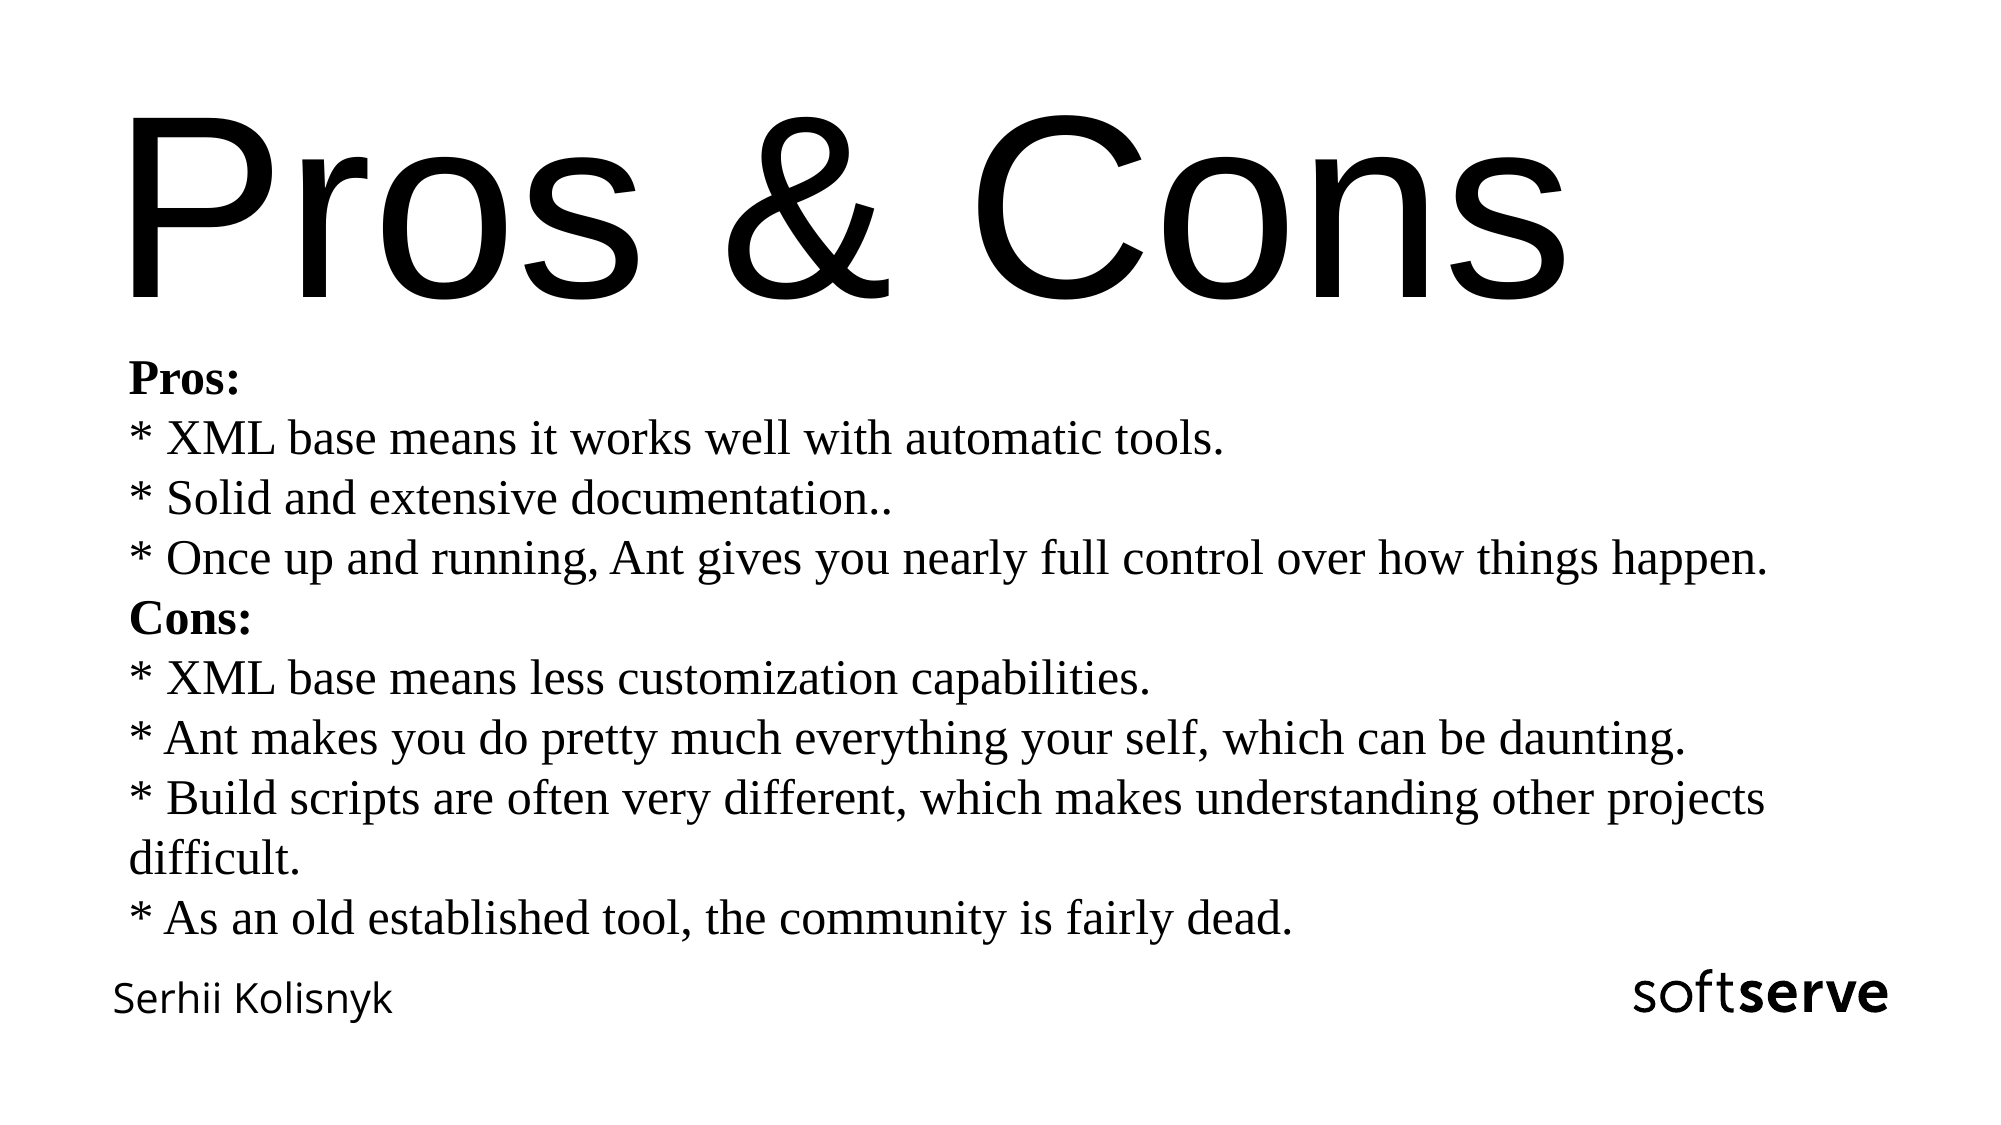

# Pros & Cons
Pros:
* XML base means it works well with automatic tools.
* Solid and extensive documentation..
* Once up and running, Ant gives you nearly full control over how things happen.
Cons:
* XML base means less customization capabilities.
* Ant makes you do pretty much everything your self, which can be daunting.
* Build scripts are often very different, which makes understanding other projects difficult.
* As an old established tool, the community is fairly dead.
Serhii Kolisnyk